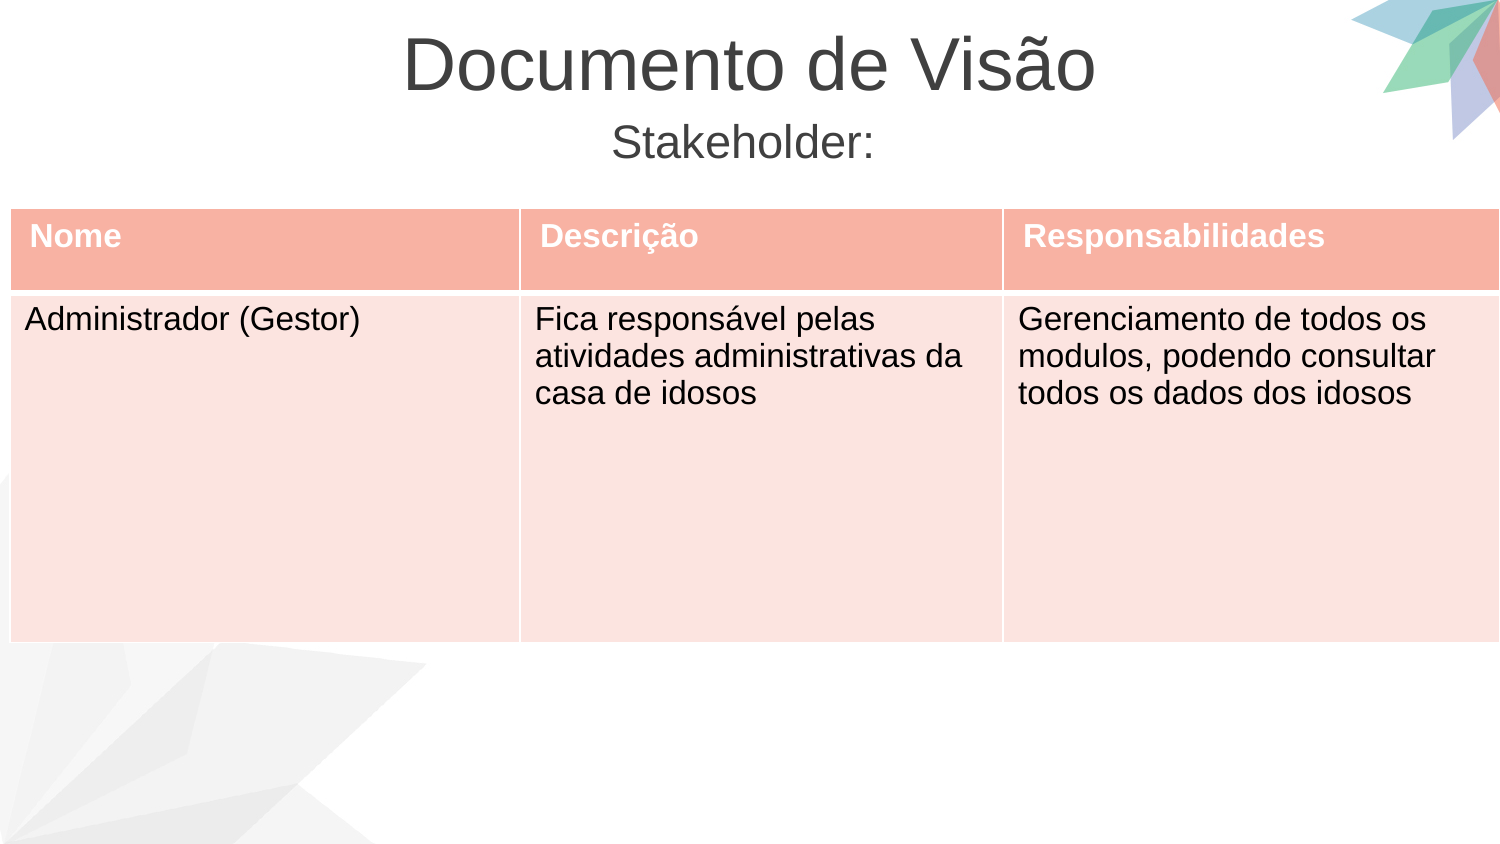

Documento de Visão
Stakeholder:
| Nome | Descrição | Responsabilidades |
| --- | --- | --- |
| Administrador (Gestor) | Fica responsável pelas atividades administrativas da casa de idosos | Gerenciamento de todos os modulos, podendo consultar todos os dados dos idosos |